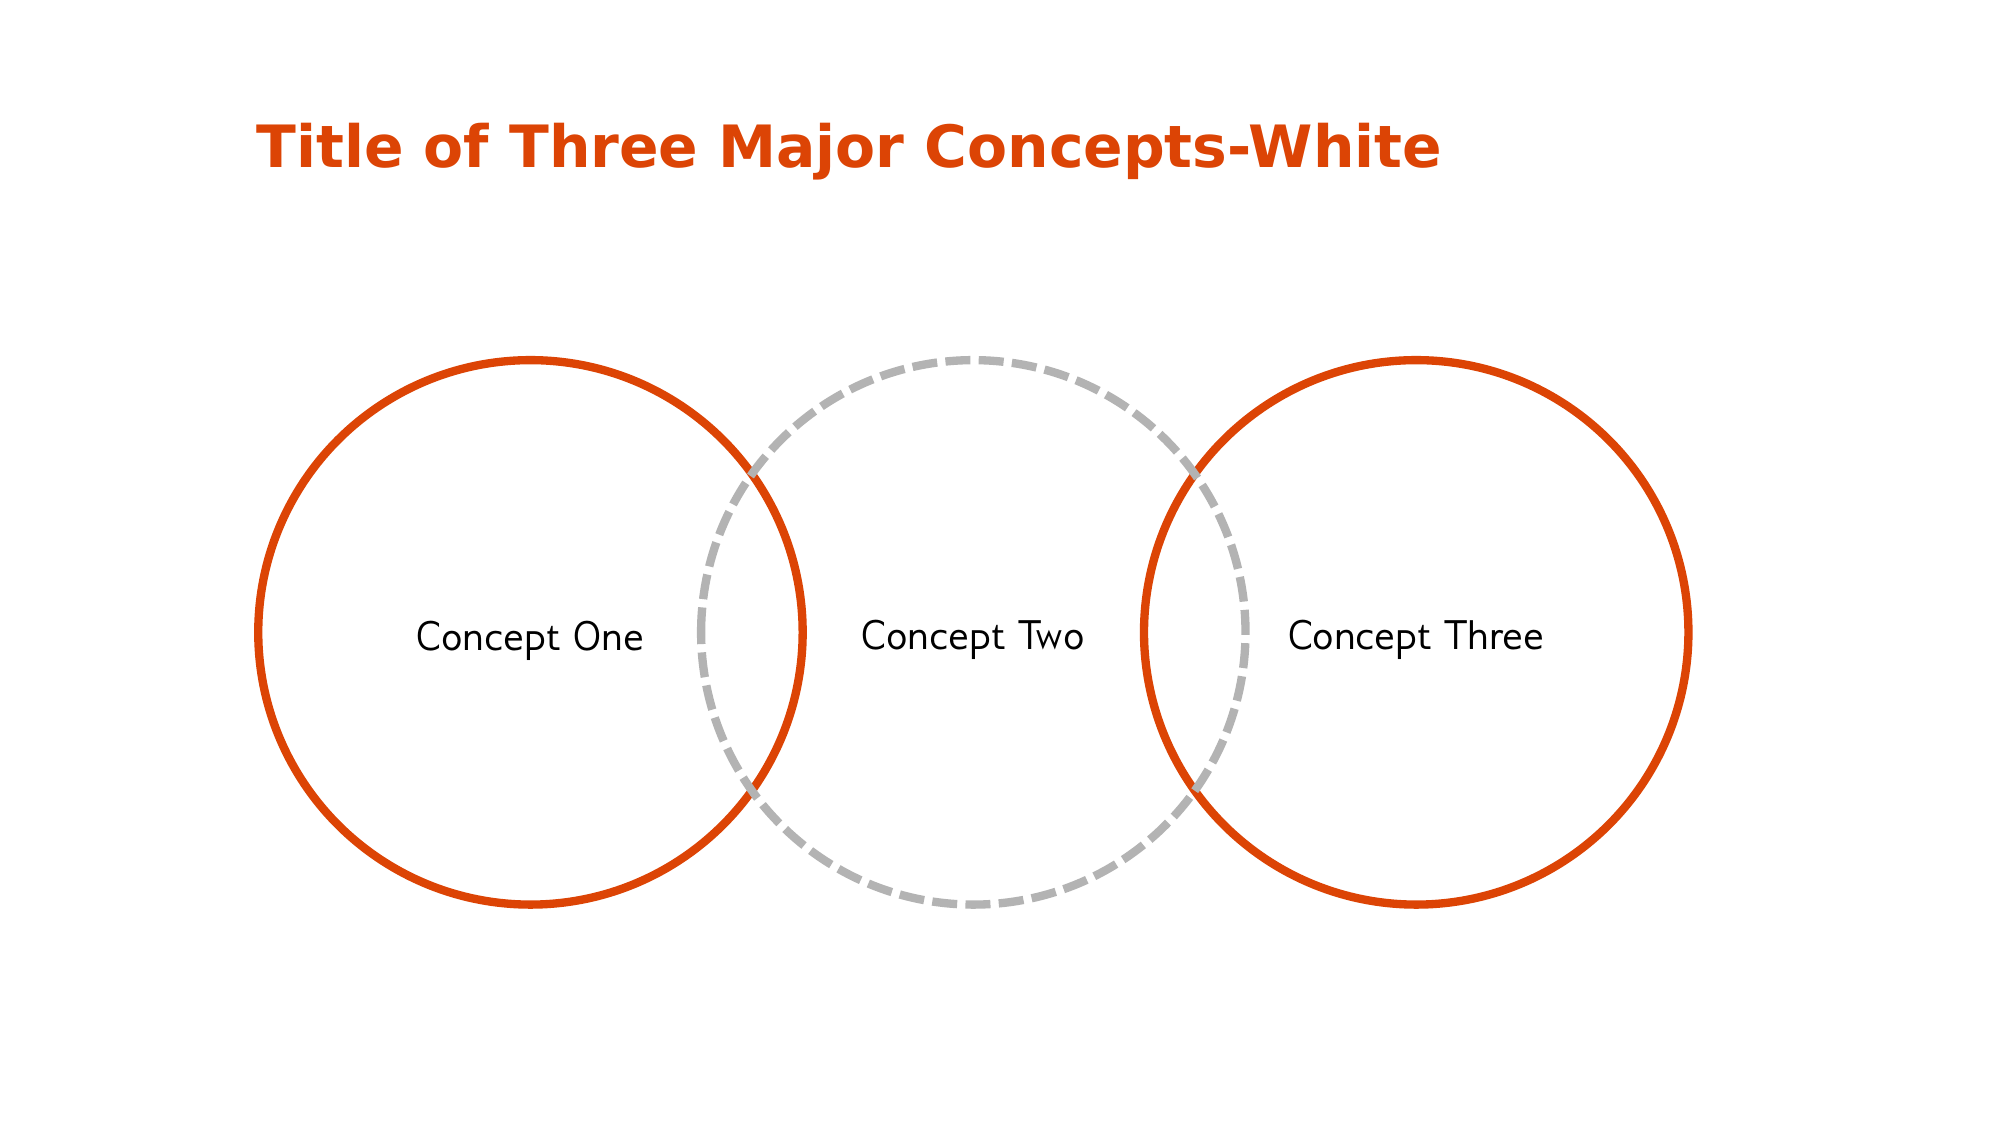

# Title of Three Major Concepts-White
Concept Two
Concept Three
Concept One